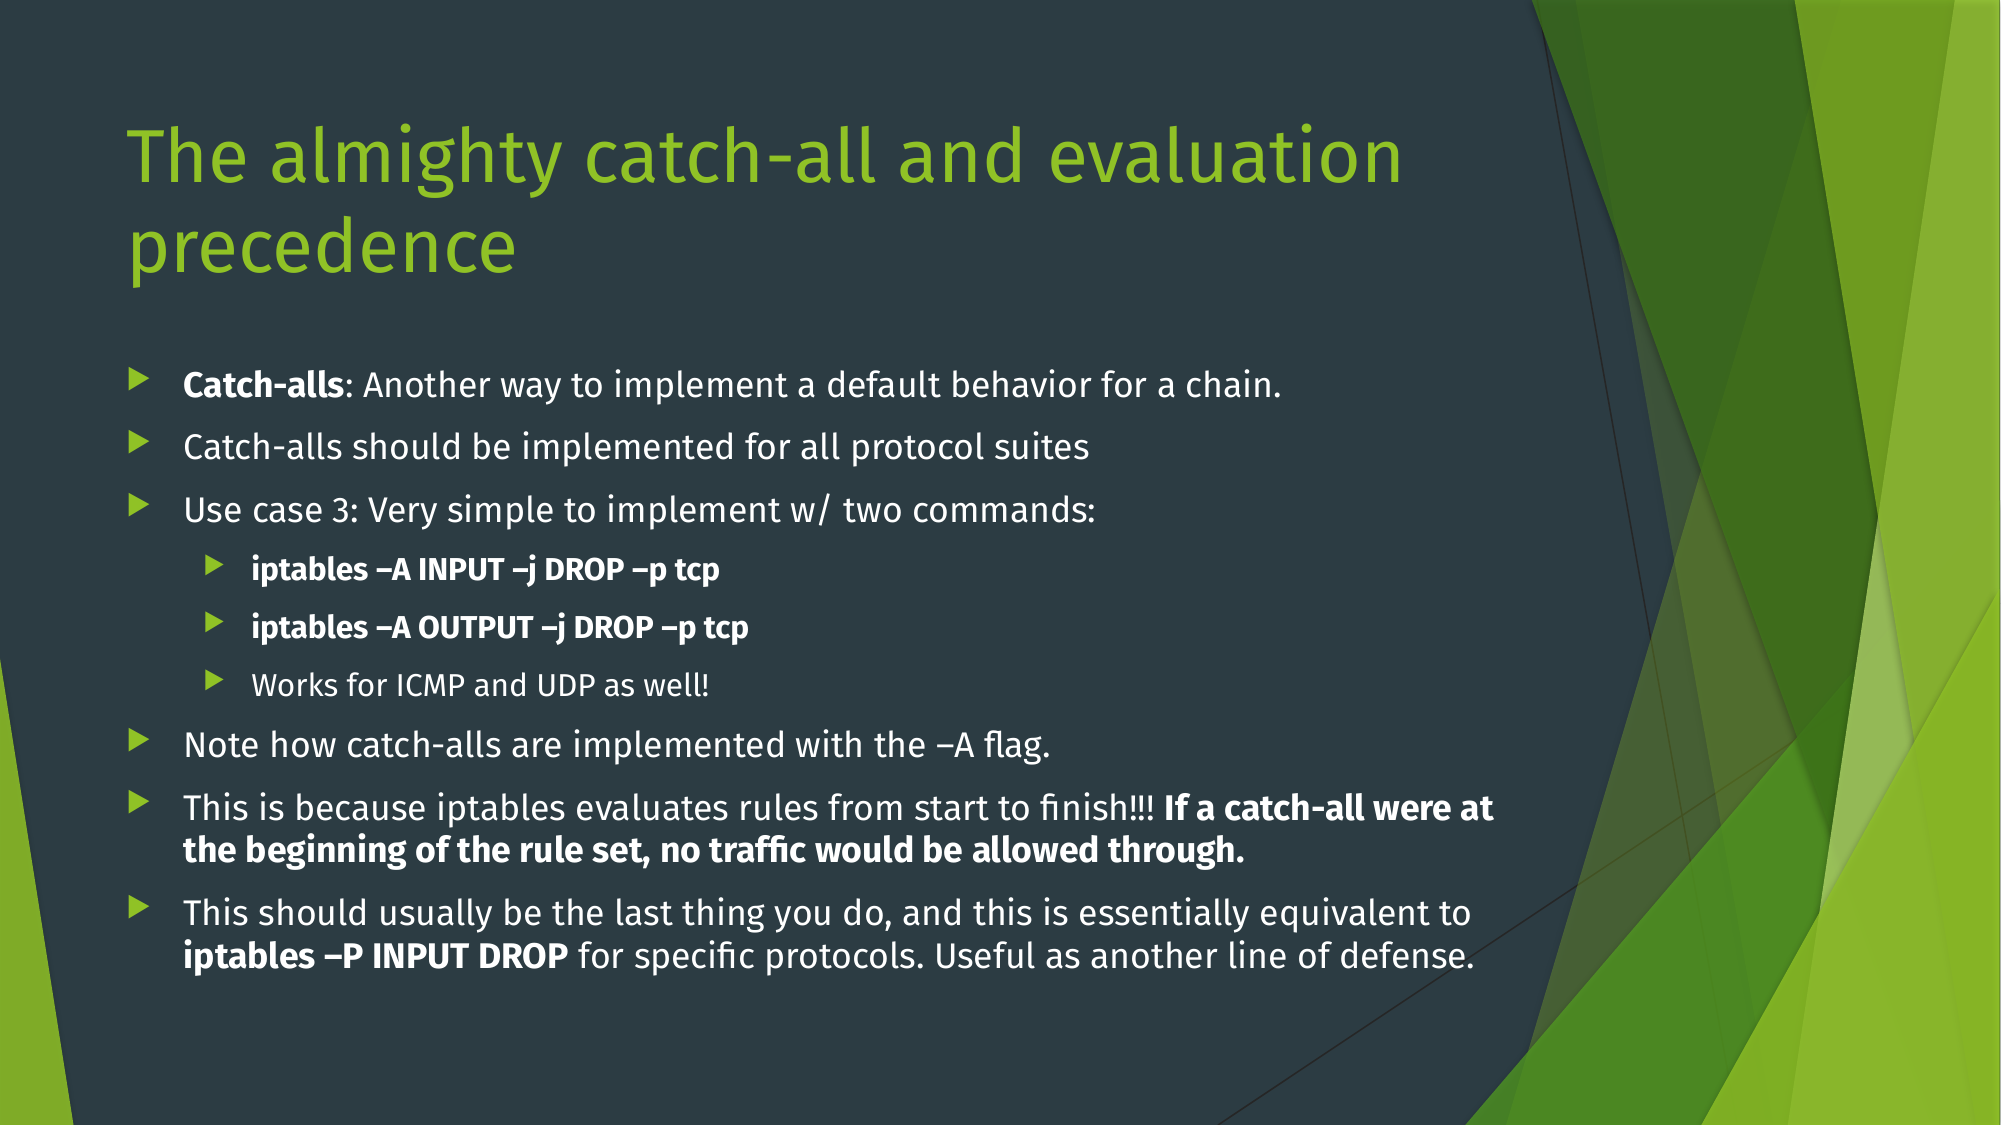

# The almighty catch-all and evaluation precedence
Catch-alls: Another way to implement a default behavior for a chain.
Catch-alls should be implemented for all protocol suites
Use case 3: Very simple to implement w/ two commands:
iptables –A INPUT –j DROP –p tcp
iptables –A OUTPUT –j DROP –p tcp
Works for ICMP and UDP as well!
Note how catch-alls are implemented with the –A flag.
This is because iptables evaluates rules from start to finish!!! If a catch-all were at the beginning of the rule set, no traffic would be allowed through.
This should usually be the last thing you do, and this is essentially equivalent to iptables –P INPUT DROP for specific protocols. Useful as another line of defense.